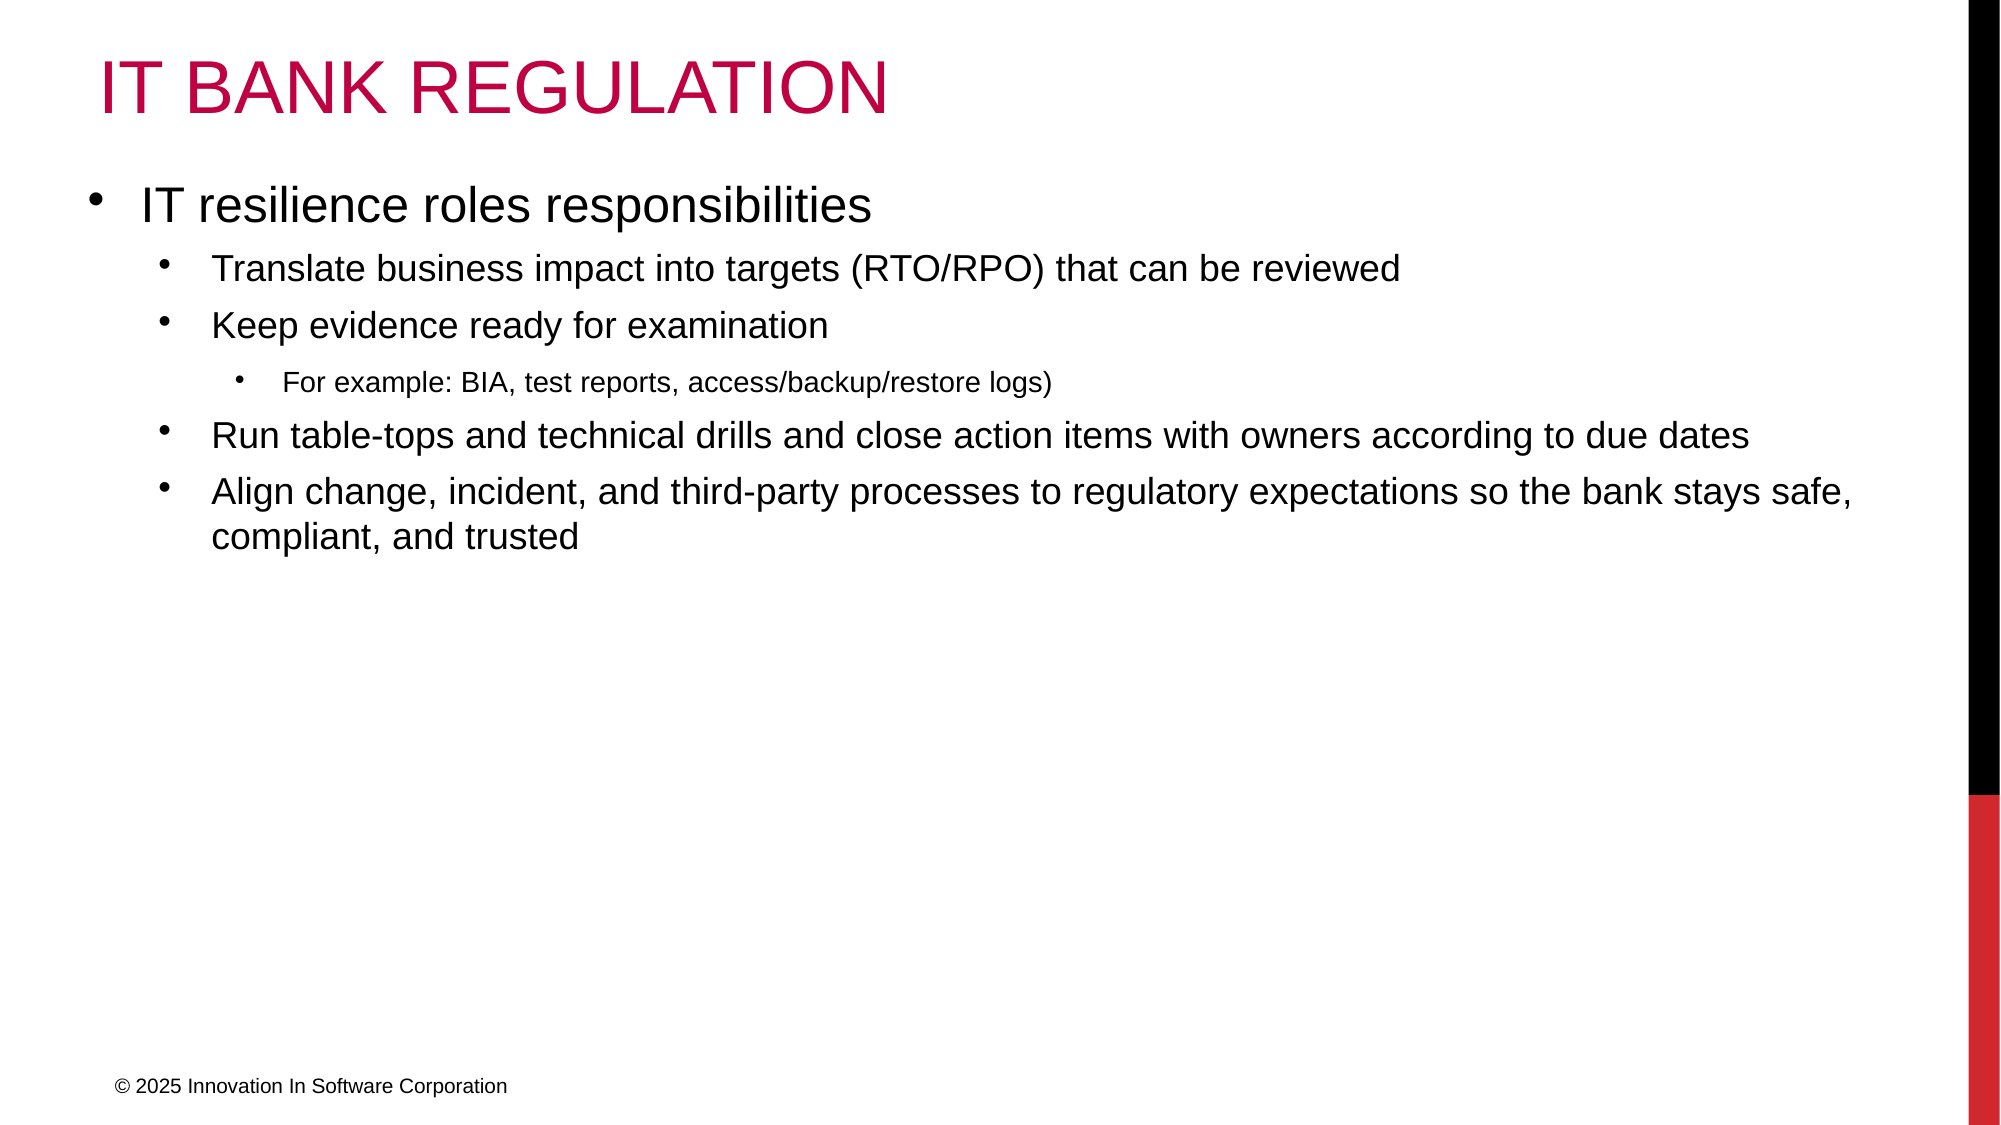

# IT bank regulation
IT resilience roles responsibilities
Translate business impact into targets (RTO/RPO) that can be reviewed
Keep evidence ready for examination
For example: BIA, test reports, access/backup/restore logs)
Run table-tops and technical drills and close action items with owners according to due dates
Align change, incident, and third-party processes to regulatory expectations so the bank stays safe, compliant, and trusted
© 2025 Innovation In Software Corporation